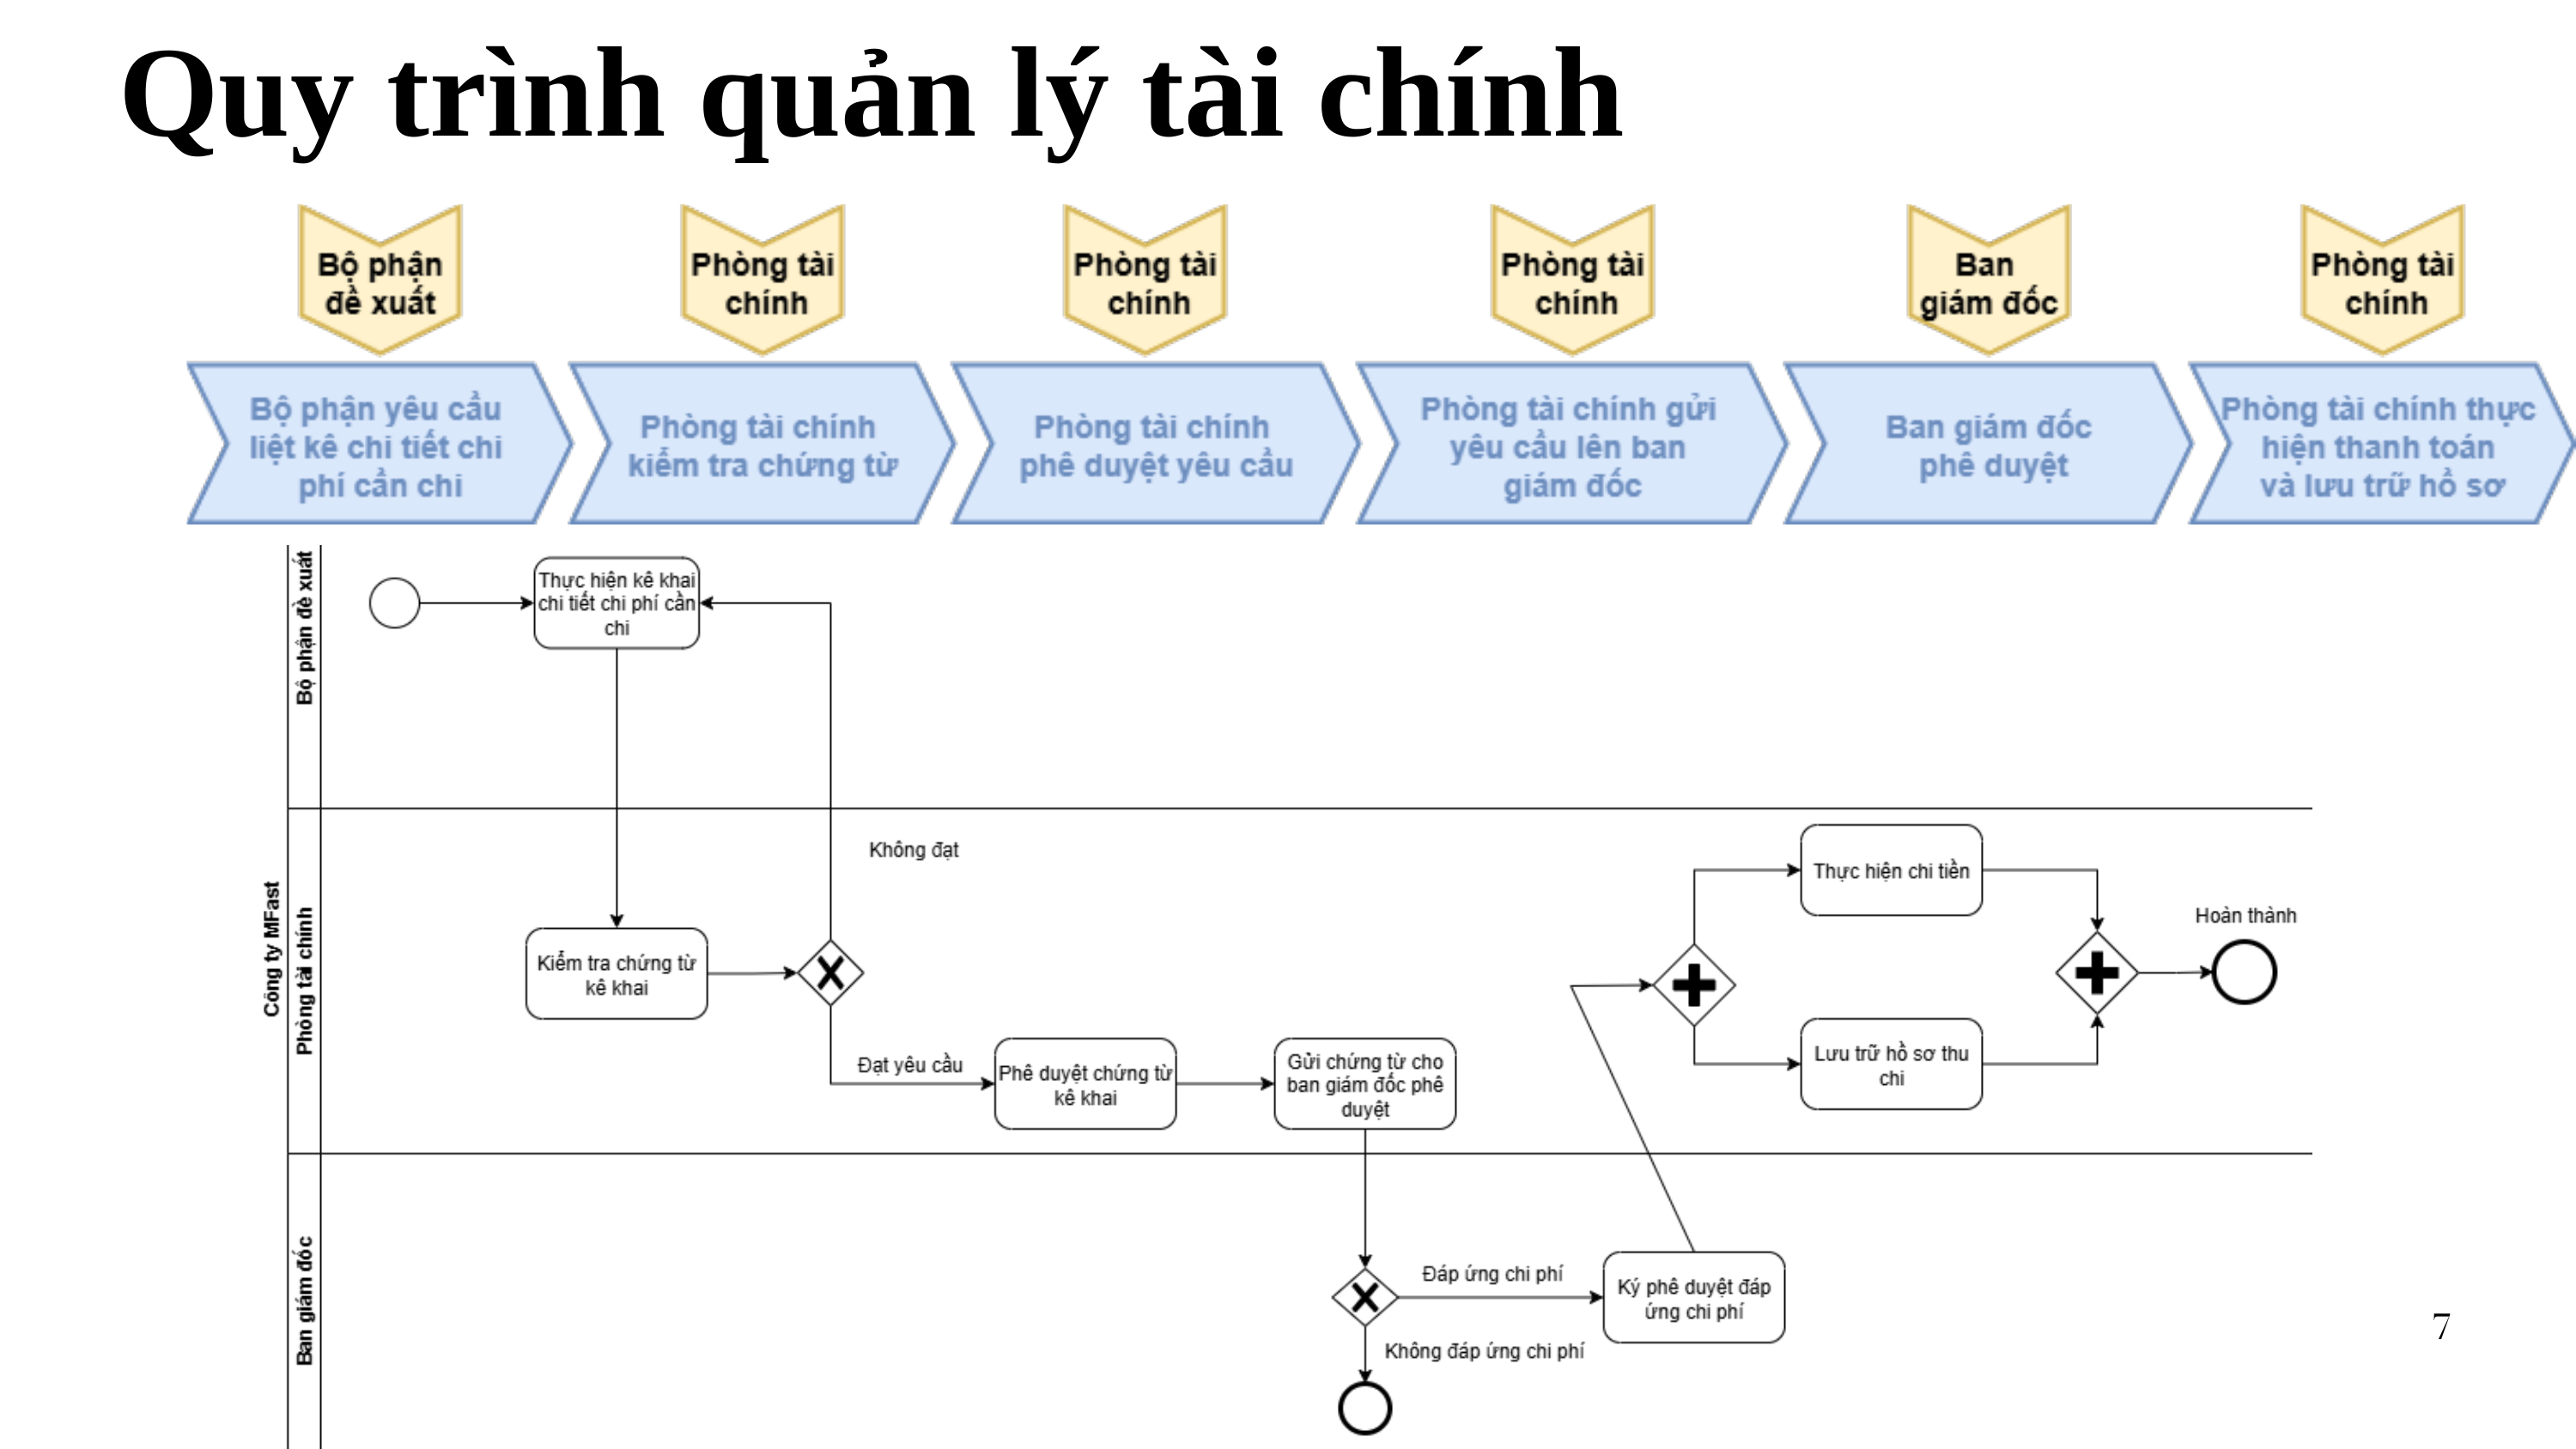

Quy trình quản lý tài chính

7